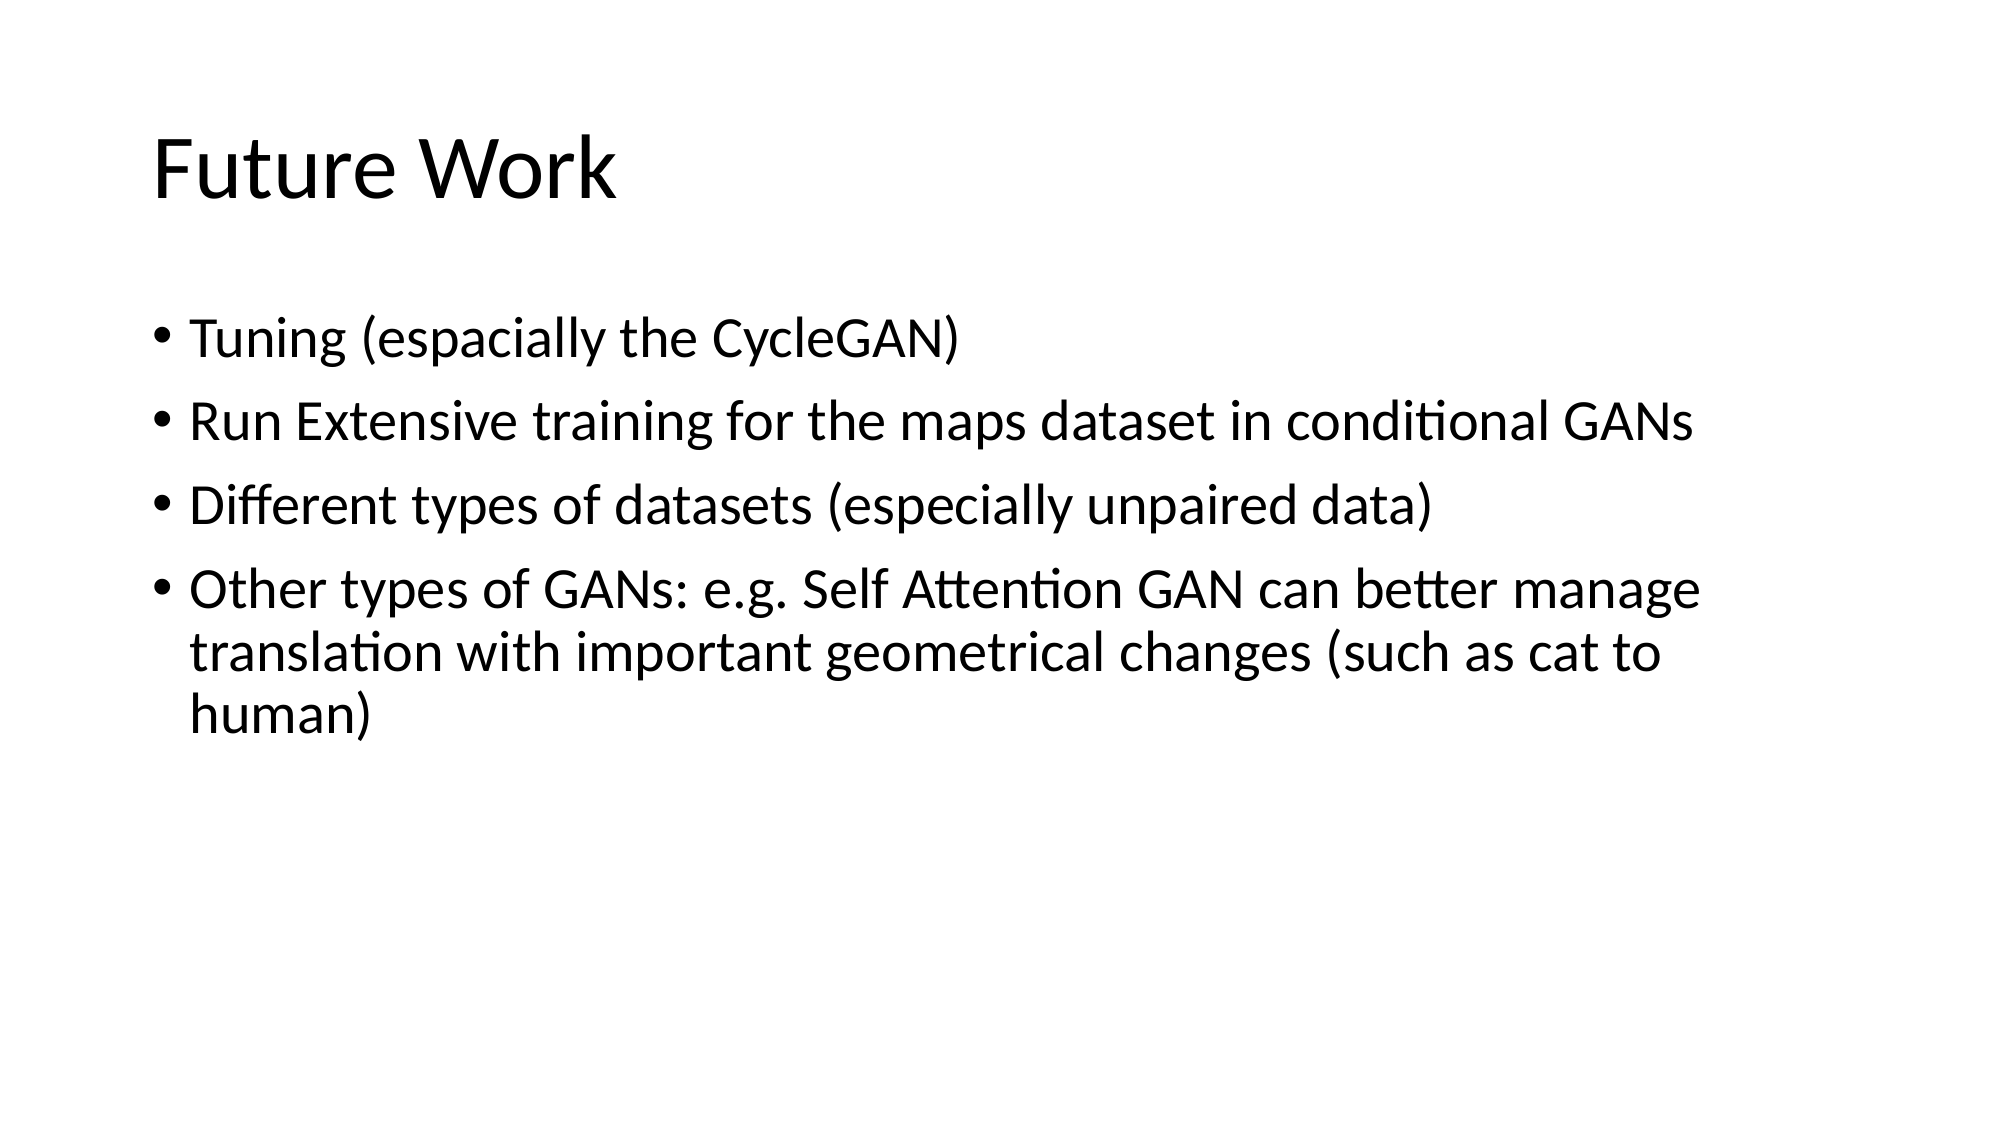

# Future Work
Tuning (espacially the CycleGAN)
Run Extensive training for the maps dataset in conditional GANs
Different types of datasets (especially unpaired data)
Other types of GANs: e.g. Self Attention GAN can better manage translation with important geometrical changes (such as cat to human)